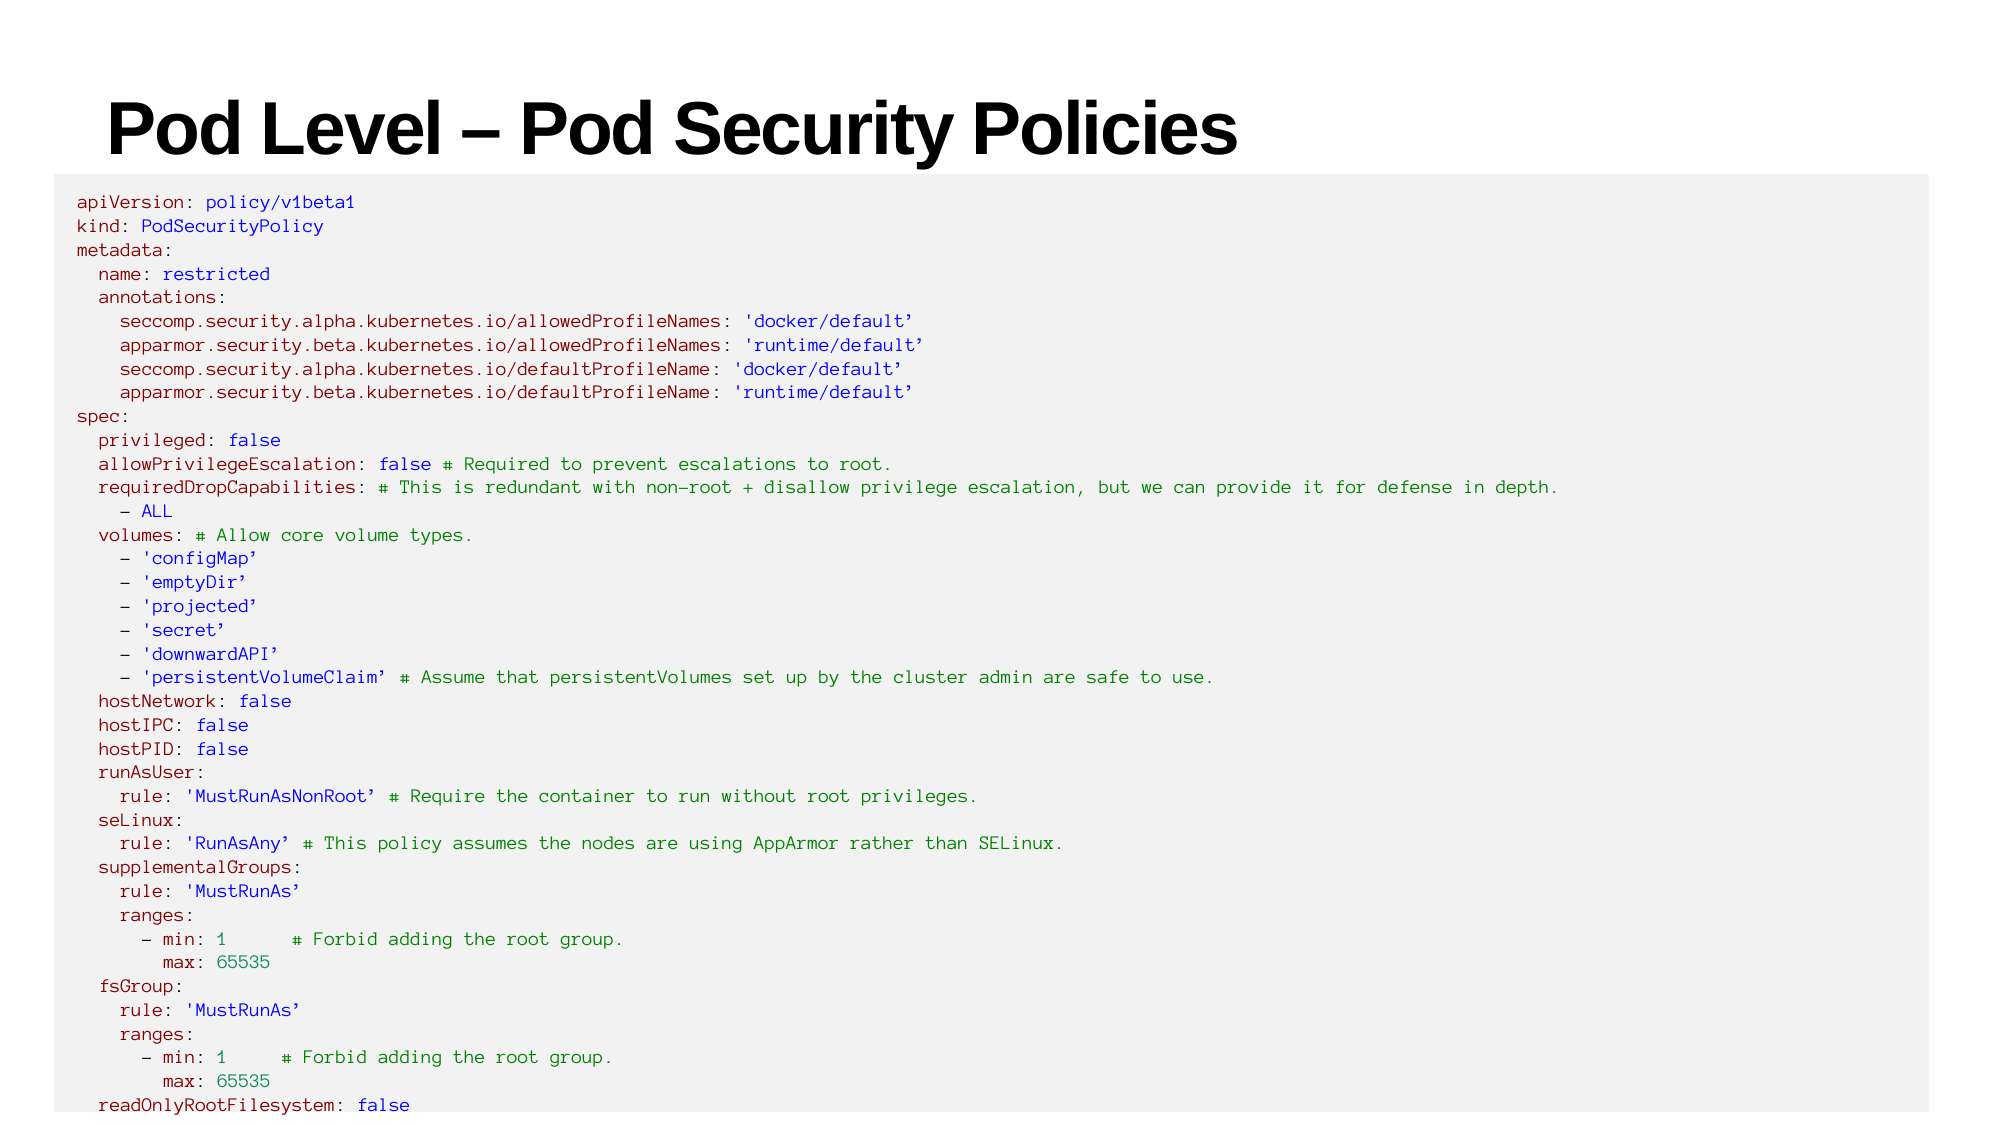

# Pod Level – Pod Security Policies
apiVersion: policy/v1beta1
kind: PodSecurityPolicy
metadata:
  name: restricted
  annotations:
    seccomp.security.alpha.kubernetes.io/allowedProfileNames: 'docker/default’
    apparmor.security.beta.kubernetes.io/allowedProfileNames: 'runtime/default’
    seccomp.security.alpha.kubernetes.io/defaultProfileName: 'docker/default’
    apparmor.security.beta.kubernetes.io/defaultProfileName: 'runtime/default’
spec:
  privileged: false
  allowPrivilegeEscalation: false # Required to prevent escalations to root.
  requiredDropCapabilities: # This is redundant with non-root + disallow privilege escalation, but we can provide it for defense in depth.
    - ALL
  volumes: # Allow core volume types.
    - 'configMap’
    - 'emptyDir’
    - 'projected’
    - 'secret’
    - 'downwardAPI’
    - 'persistentVolumeClaim’ # Assume that persistentVolumes set up by the cluster admin are safe to use.
  hostNetwork: false
  hostIPC: false
  hostPID: false
  runAsUser:
    rule: 'MustRunAsNonRoot’ # Require the container to run without root privileges.
  seLinux:
    rule: 'RunAsAny’ # This policy assumes the nodes are using AppArmor rather than SELinux.
  supplementalGroups:
    rule: 'MustRunAs’
    ranges:
      - min: 1      # Forbid adding the root group.
        max: 65535
  fsGroup:
    rule: 'MustRunAs’
    ranges:
      - min: 1     # Forbid adding the root group.
        max: 65535
  readOnlyRootFilesystem: false